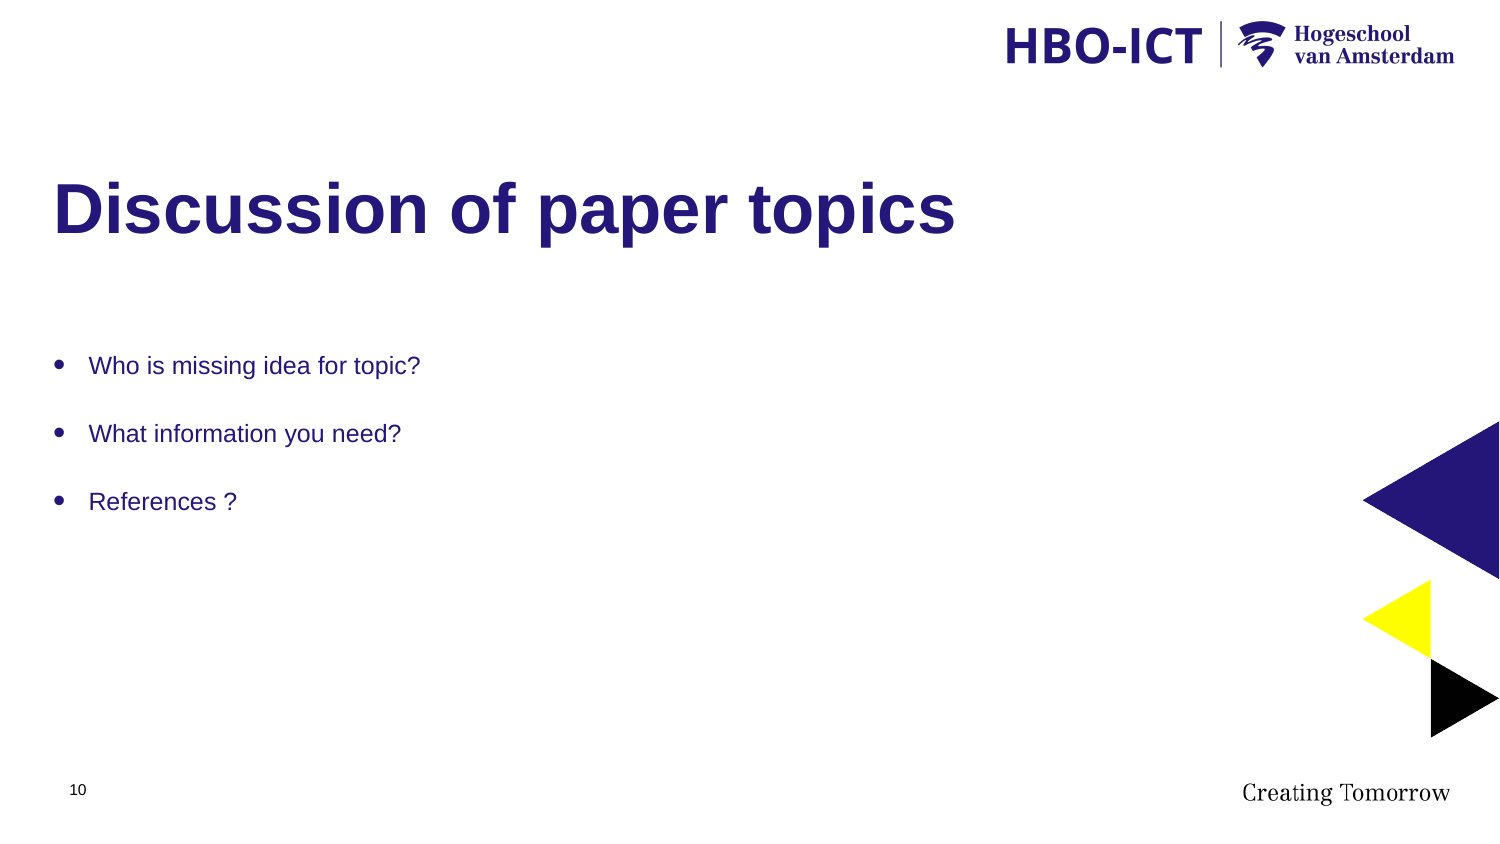

# Discussion of paper topics
Who is missing idea for topic?

What information you need?

References ?

10